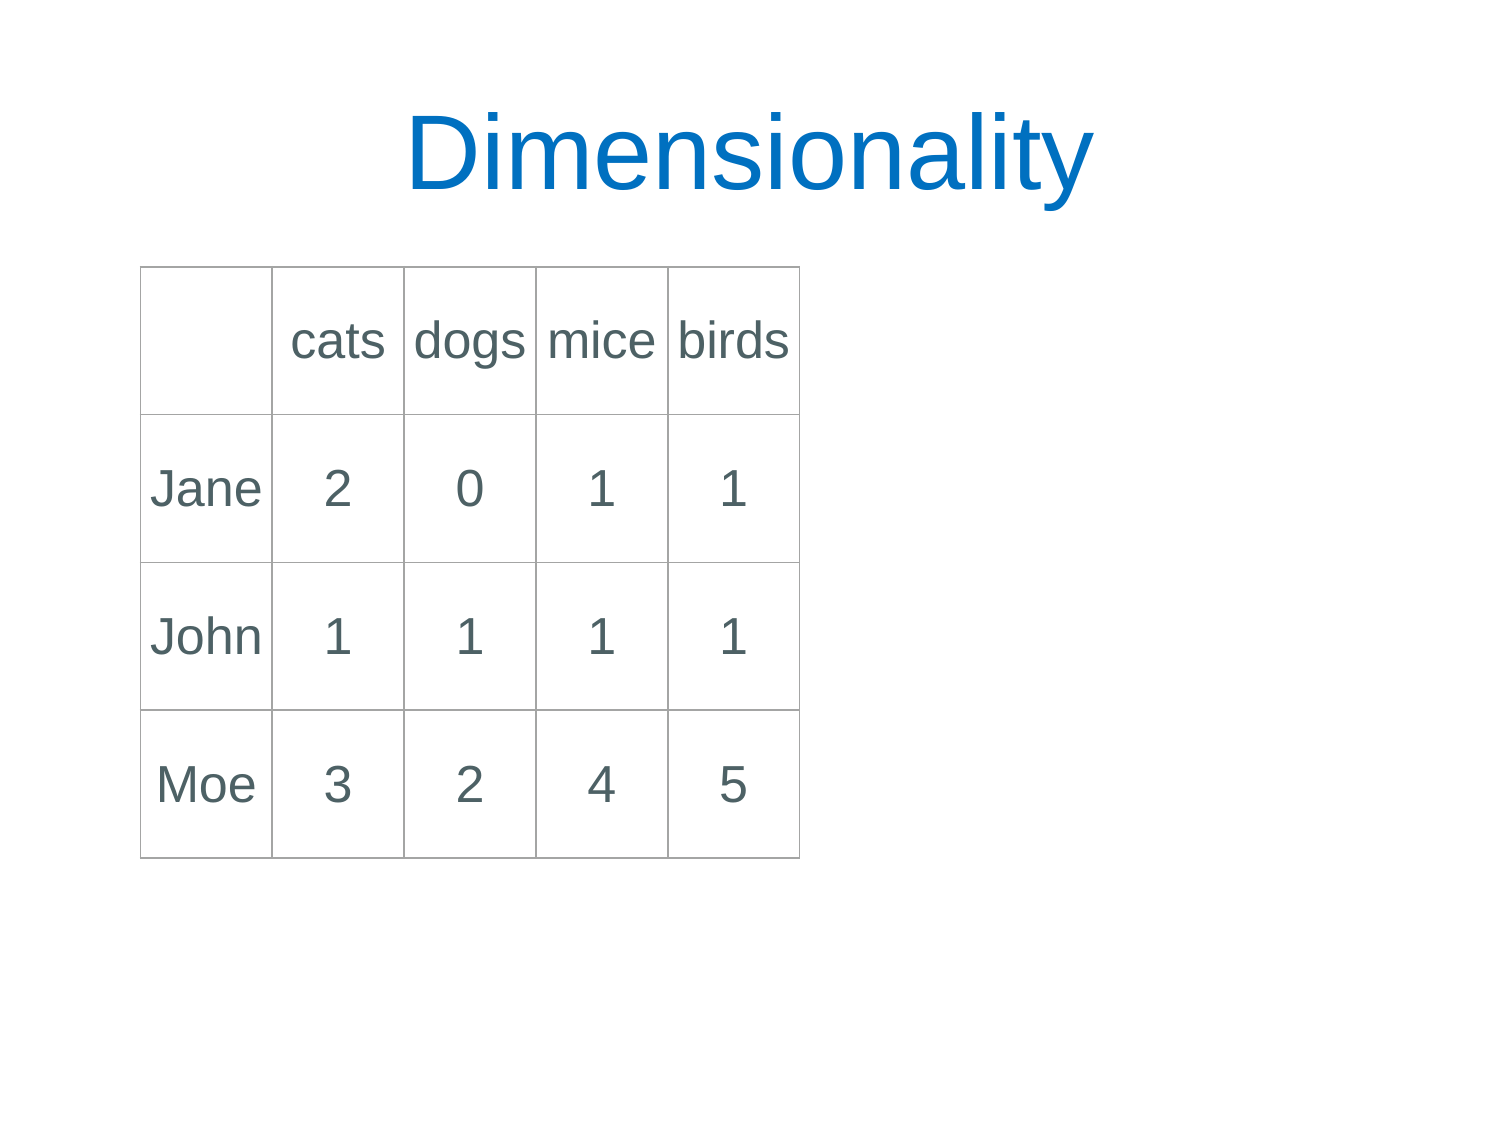

# Dimensionality
|  | cats | dogs | mice | birds |
| --- | --- | --- | --- | --- |
| Jane | 2 | 0 | 1 | 1 |
| John | 1 | 1 | 1 | 1 |
| Moe | 3 | 2 | 4 | 5 |